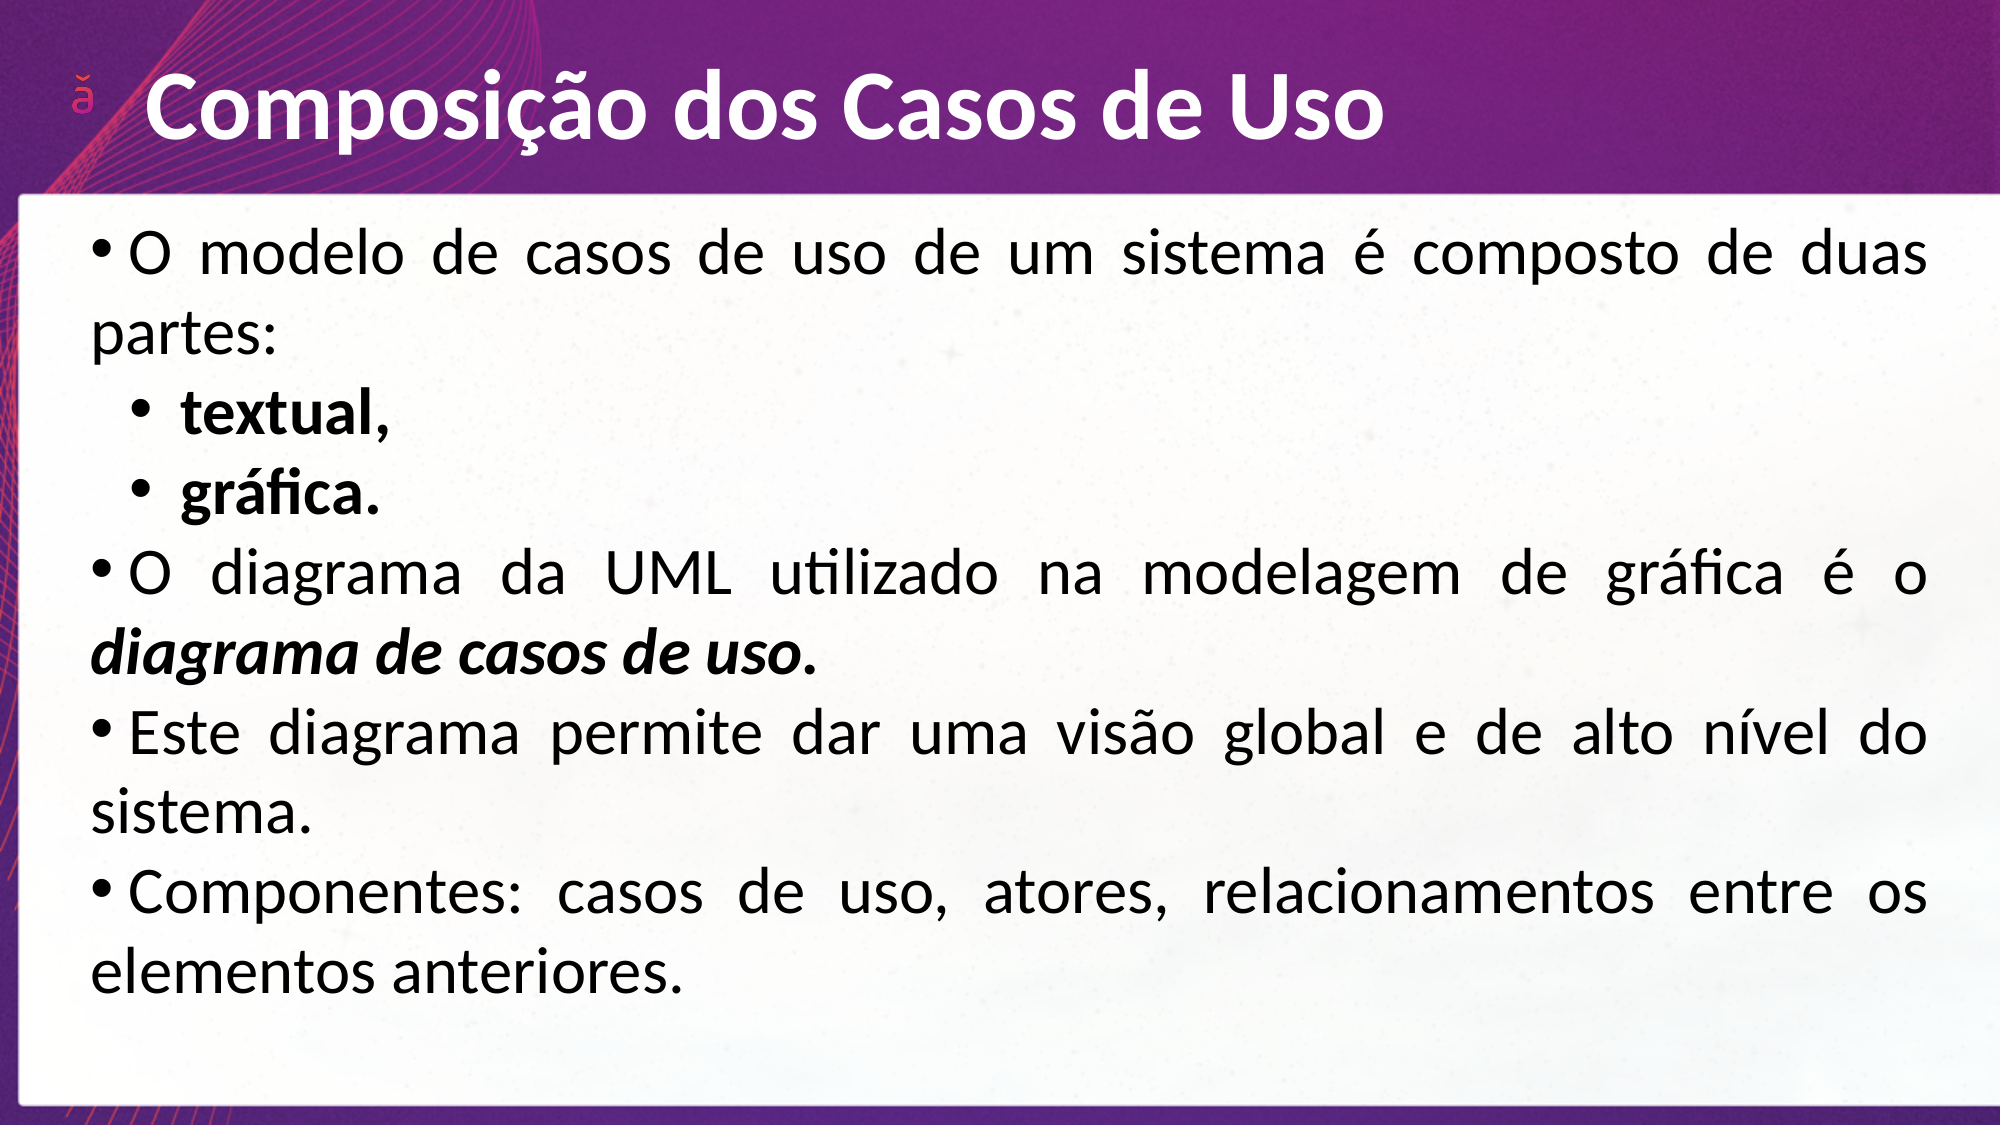

Composição dos Casos de Uso
 O modelo de casos de uso de um sistema é composto de duas partes:
 textual,
 gráfica.
 O diagrama da UML utilizado na modelagem de gráfica é o diagrama de casos de uso.
 Este diagrama permite dar uma visão global e de alto nível do sistema.
 Componentes: casos de uso, atores, relacionamentos entre os elementos anteriores.